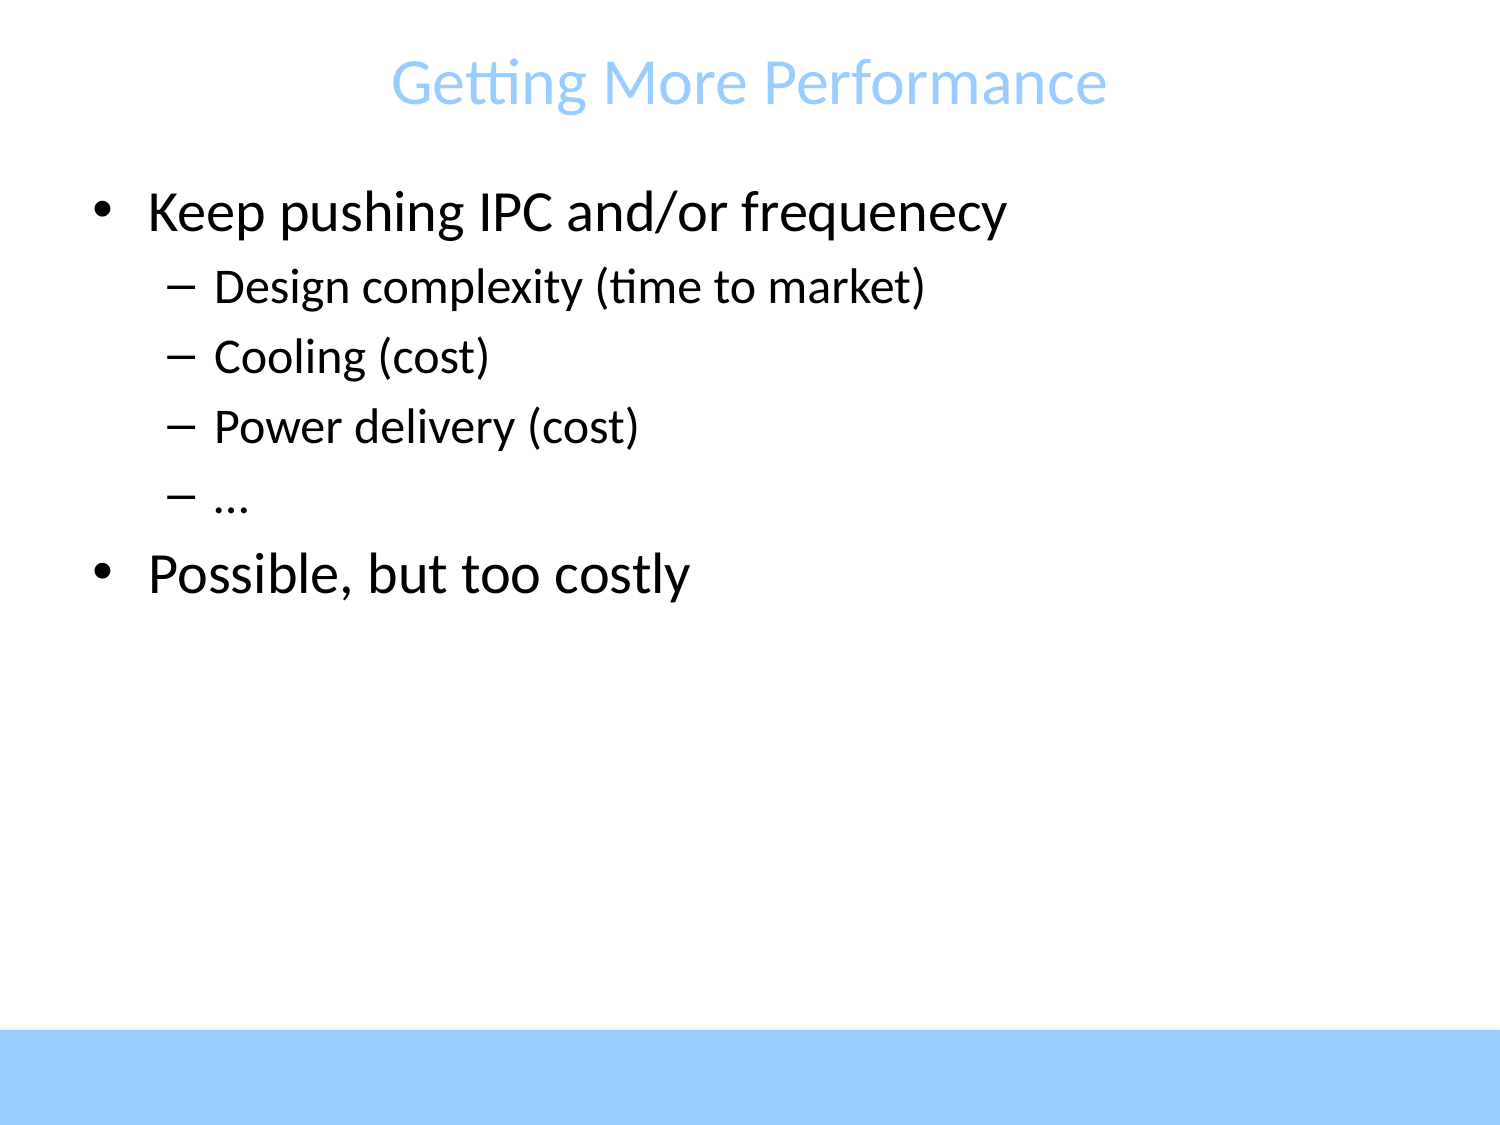

# Getting More Performance
Keep pushing IPC and/or frequenecy
Design complexity (time to market)
Cooling (cost)
Power delivery (cost)
…
Possible, but too costly